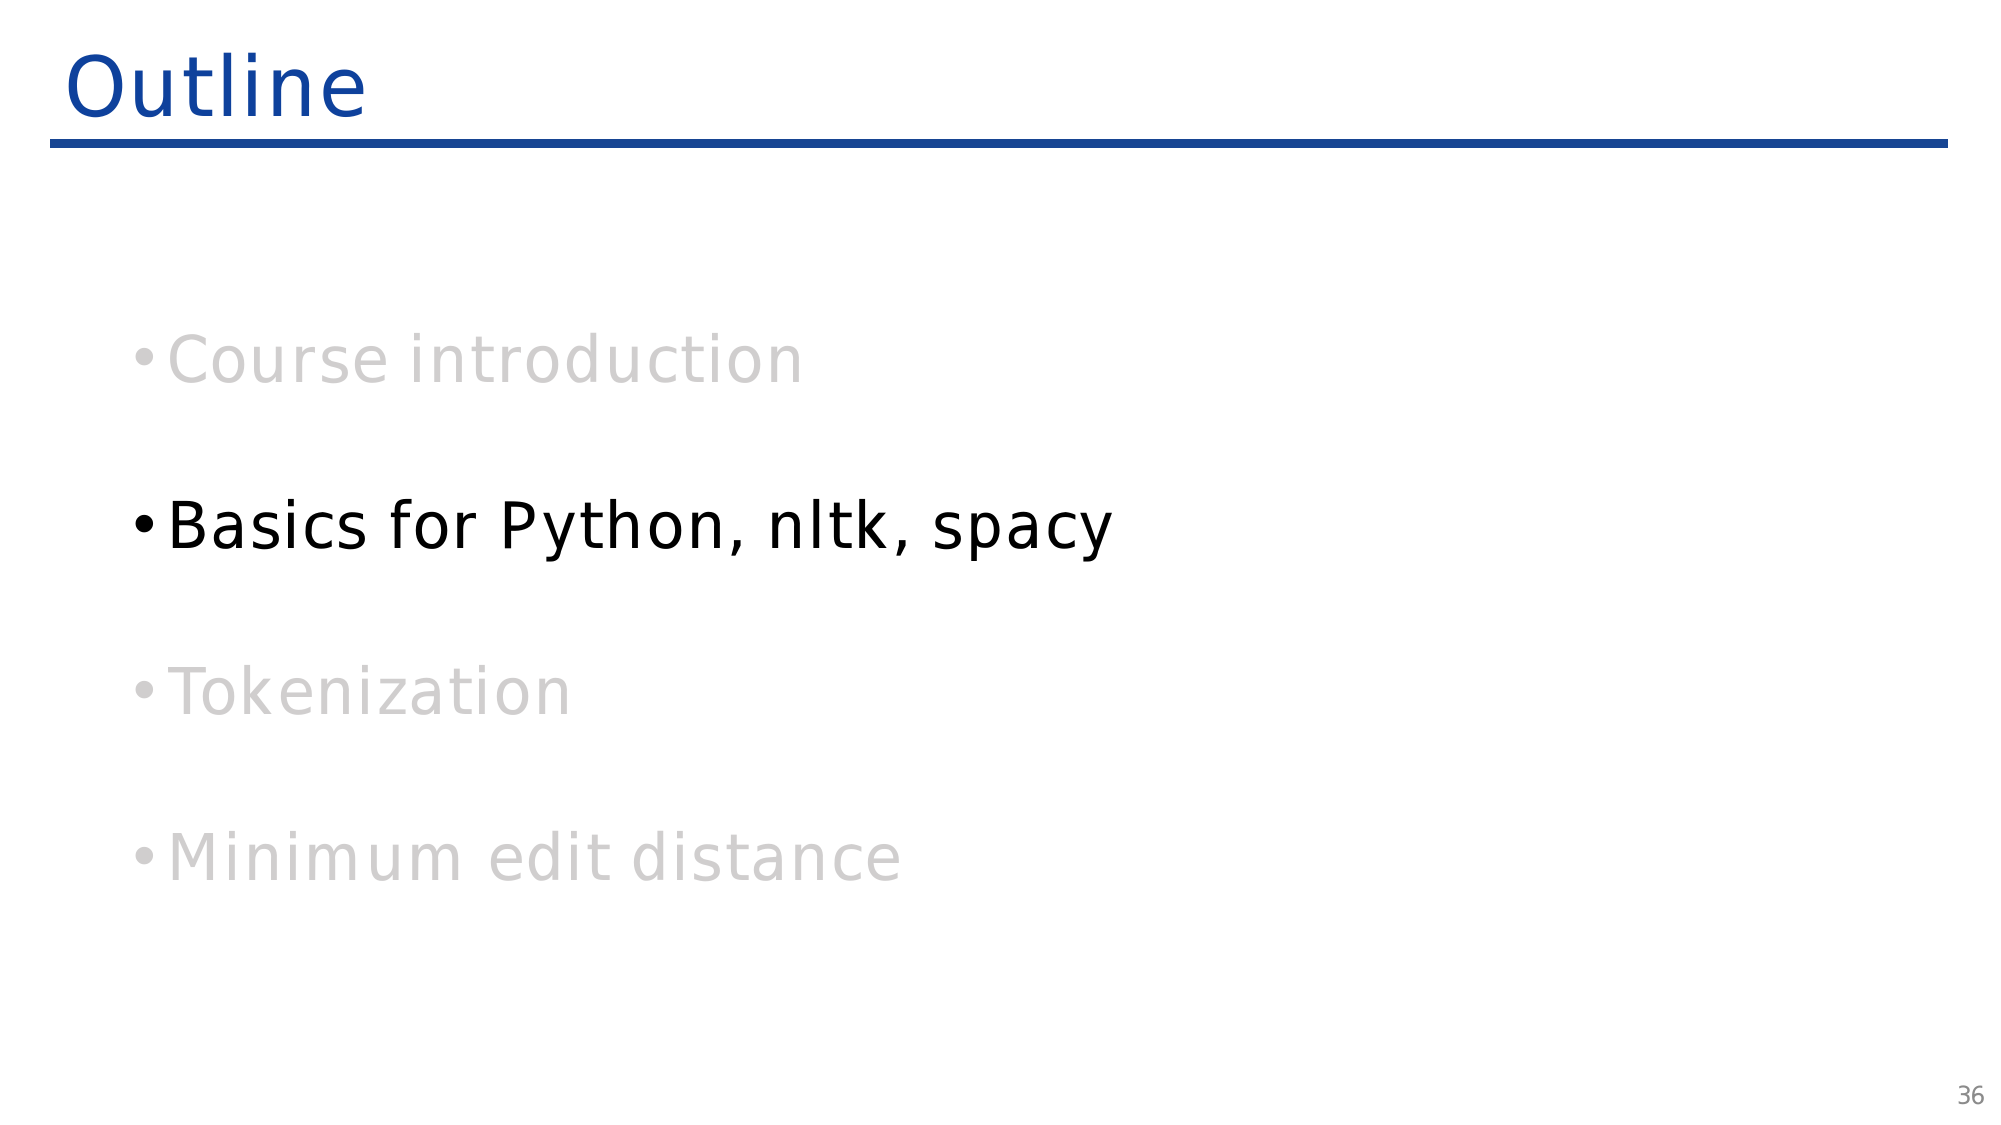

# Outline
Course introduction
Basics for Python, nltk, spacy
Tokenization
Minimum edit distance
36